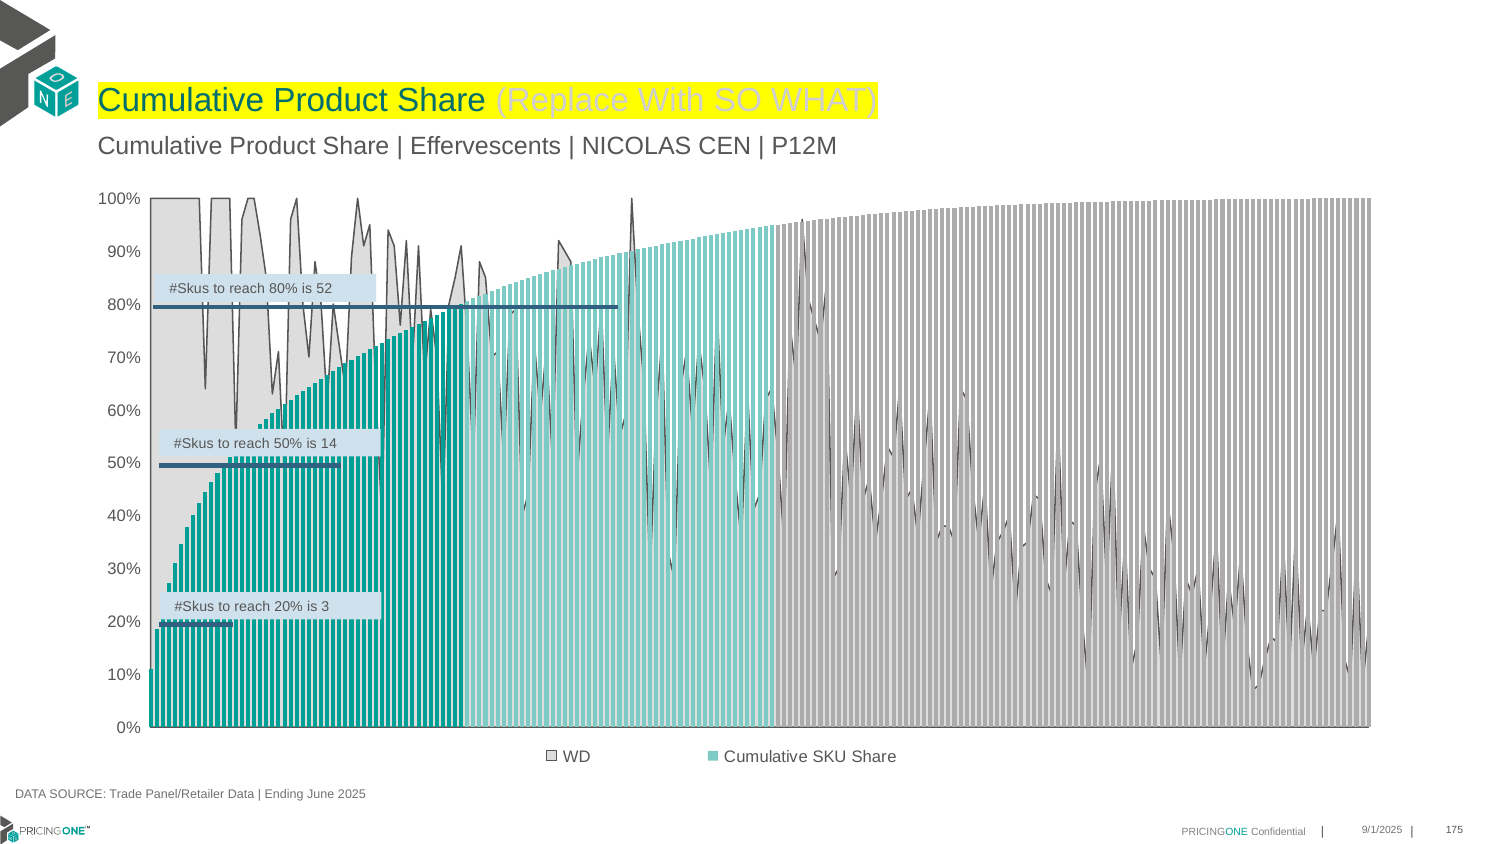

# Cumulative Product Share (Replace With SO WHAT)
Cumulative Product Share | Effervescents | NICOLAS CEN | P12M

### Chart

| Category | WD | Cumulative SKU Share |
|---|---|---|
| Ruinart | 1.0 | 0.10921088665506798 |
| All Others | 1.0 | 0.18488224112378376 |
| Ayala | 1.0 | 0.23223749919453573 |
| Nicolas | 1.0 | 0.27188647786584186 |
| Deutz | 1.0 | 0.31046620271924735 |
| De Bligny | 1.0 | 0.34575560603131644 |
| Malard | 1.0 | 0.3789306656356724 |
| Laurent Per | 1.0 | 0.40170919518010184 |
| Canard Duch | 1.0 | 0.42394202268187386 |
| Ruinart | 0.64 | 0.44409473870739097 |
| Deutz | 1.0 | 0.4634178265352149 |
| Heidsieck & | 1.0 | 0.4802480024486114 |
| Besserat De | 1.0 | 0.4962767414137509 |
| Bollinger | 1.0 | 0.5113087183452542 |
| Ruinart | 0.53 | 0.5258856079644306 |
| Nicolas Feu | 0.96 | 0.539155631806173 |
| All Others | 1.0 | 0.5507422353244409 |
| All Others | 1.0 | 0.5620247760809329 |
| Taittinger | 0.93 | 0.5726790547071331 |
| Demoiselle | 0.85 | 0.5832205683355886 |
| All Others | 0.63 | 0.5934519782202461 |
| Ruinart | 0.71 | 0.6021187737611959 |
| Dom Perigno | 0.47 | 0.6107513370706875 |
| All Others | 0.96 | 0.6191764933307559 |
| Pommery | 1.0 | 0.6273902152200529 |
| Perrier Jou | 0.8 | 0.6353683388104904 |
| All Others | 0.7 | 0.6432840389200335 |
| Demoiselle | 0.88 | 0.6508956762678008 |
| Ruinart | 0.8 | 0.6584811360268058 |
| All Others | 0.61 | 0.6659880630195244 |
| Malard | 0.8 | 0.673484921708873 |
| Laurent Per | 0.72 | 0.6809475481667633 |
| Taittinger | 0.64 | 0.6879047457954764 |
| Vesselle | 0.89 | 0.6947068915522907 |
| Bouvet-Ladu | 1.0 | 0.7014446001675365 |
| Roederer | 0.91 | 0.708117871641214 |
| Savian | 0.95 | 0.7146078999935562 |
| Laurent Per | 0.63 | 0.7209267671886075 |
| Ruinart | 0.39 | 0.7271570333140022 |
| Savian | 0.94 | 0.7332463431922159 |
| Henriot | 0.91 | 0.7393195437850376 |
| All Others | 0.76 | 0.745338375539661 |
| All Others | 0.92 | 0.7511135543527289 |
| Campari: Al | 0.69 | 0.7568806785231007 |
| Mure | 0.91 | 0.7626216251047103 |
| Roederer | 0.66 | 0.7683504897222759 |
| Veuve Clicq | 0.79 | 0.7739806849668149 |
| All Others | 0.7 | 0.7795605386945036 |
| Canard Duch | 0.41 | 0.7850356820671436 |
| Nicolas | 0.8 | 0.7904705522263034 |
| Henriot | 0.85 | 0.7955912913203171 |
| Patriarche | 0.91 | 0.8006798118435468 |
| Moët & Chan | 0.74 | 0.8055891165667892 |
| Moët & Chan | 0.5 | 0.8104964076293577 |
| Ruinart | 0.88 | 0.8151842096784588 |
| Malard | 0.85 | 0.8198337521747537 |
| Deutz | 0.7 | 0.8244591307429604 |
| De Venoge | 0.71 | 0.8289797989561185 |
| Ruinart | 0.5 | 0.833256814227721 |
| Chateau Mon | 0.78 | 0.8375096655712354 |
| Veuve Clicq | 0.79 | 0.8416698885237452 |
| Dom Perigno | 0.4 | 0.8457978929054709 |
| Dom Perigno | 0.44 | 0.8496621077389009 |
| Malard | 0.73 | 0.8534397351633484 |
| Nicolas Feu | 0.59 | 0.8571589664282494 |
| Louis Marti | 0.72 | 0.8604674109156519 |
| All Others | 0.5 | 0.8637537051356403 |
| De Chanceny | 0.92 | 0.8669836168567564 |
| Lyre's | 0.9 | 0.8701148592048459 |
| Canard Duch | 0.88 | 0.8731675687866488 |
| Moët & Chan | 0.47 | 0.8762061827437336 |
| De Chanceny | 0.62 | 0.8792347283974484 |
| Deutz | 0.74 | 0.882223000837683 |
| Nicolas Feu | 0.64 | 0.8851528771183712 |
| All Others | 0.8 | 0.888022343578839 |
| Veuve Clicq | 0.51 | 0.8908595914685227 |
| Delamotte | 0.72 | 0.8936021973065277 |
| Pommery | 0.55 | 0.8961655873445455 |
| Bollinger | 0.59 | 0.898656485598299 |
| Piper Heids | 1.0 | 0.901074892067788 |
| Ruinart | 0.79 | 0.9034489980024487 |
| All Others | 0.65 | 0.9057848443843032 |
| Krug | 0.28 | 0.9080844448740255 |
| Canard Duch | 0.59 | 0.9103558541143116 |
| Campari: Al | 0.74 | 0.9126131677298797 |
| Ruinart | 0.33 | 0.9148583993814036 |
| Bollinger | 0.28 | 0.9170935627295574 |
| Ruinart | 0.64 | 0.9193226850956893 |
| Besserat De | 0.71 | 0.9215216025517109 |
| Nicolas | 0.56 | 0.9237144790257105 |
| Nicolas | 0.73 | 0.9258711096075779 |
| Deutz | 0.64 | 0.9280176718860752 |
| Ayala | 0.45 | 0.9301602068432245 |
| Patriarche | 0.8 | 0.9322906598363297 |
| Malard | 0.53 | 0.9343949352406729 |
| Lanson | 0.62 | 0.9364468554674916 |
| Canard Duch | 0.47 | 0.9384142019460019 |
| Roederer | 0.35 | 0.9402989883368776 |
| Ruinart | 0.64 | 0.9420971873187708 |
| All Others | 0.41 | 0.9438490721051617 |
| Ruinart | 0.44 | 0.9454680552870677 |
| All Others | 0.62 | 0.9470809974869517 |
| Nicolas | 0.64 | 0.9486738030800956 |
| Nicolas | 0.52 | 0.9502263354597593 |
| Roederer | 0.35 | 0.9517365809652687 |
| Besserat De | 0.76 | 0.95323273084606 |
| Kriter | 0.66 | 0.9546443069785427 |
| All Others | 0.96 | 0.9560417874863074 |
| Henriot | 0.81 | 0.9574110767446359 |
| Contarini | 0.77 | 0.9587320381467881 |
| Vranken | 0.73 | 0.9600409175848962 |
| De Venoge | 0.84 | 0.9613377150589603 |
| Roederer | 0.28 | 0.9625600070880859 |
| Nicolas | 0.3 | 0.9637782717958634 |
| All Others | 0.55 | 0.9649763998969009 |
| All Others | 0.43 | 0.9661684870159163 |
| Nicolas Feu | 0.64 | 0.9673243282427995 |
| Demoiselle | 0.43 | 0.9684137186674402 |
| Henriot | 0.47 | 0.9694527675752307 |
| De Venoge | 0.35 | 0.9704877891616731 |
| De Bligny | 0.43 | 0.9715026741413754 |
| Nicolas | 0.53 | 0.9725115181390557 |
| Nicolas | 0.51 | 0.9735163348153879 |
| Nicolas | 0.64 | 0.9744788646175658 |
| De Venoge | 0.43 | 0.9754393807590698 |
| Bottega | 0.45 | 0.9763515690443975 |
| Canard Duch | 0.36 | 0.9772617436690512 |
| Roederer | 0.5 | 0.9781658773116828 |
| Nicolas | 0.63 | 0.9790559153295963 |
| Ruinart | 0.35 | 0.9799439396868359 |
| Deutz | 0.38 | 0.9807091307429606 |
| Malard | 0.38 | 0.9814602261743672 |
| All Others | 0.35 | 0.9821750757136417 |
| Bouvet-Ladu | 0.64 | 0.9828899252529162 |
| Nicolas | 0.62 | 0.9836027611315166 |
| Ayala | 0.45 | 0.9842813647786588 |
| Deutz | 0.35 | 0.9849055995876027 |
| Nicolas Feu | 0.46 | 0.9855056704684584 |
| Laurent Per | 0.26 | 0.9860997003672921 |
| Vesselle | 0.35 | 0.9866655390166896 |
| Dom Perigno | 0.37 | 0.987217282041369 |
| De Venoge | 0.4 | 0.9877368064952643 |
| All Others | 0.22 | 0.9882140440750052 |
| Nicolas | 0.34 | 0.9886771860300281 |
| Besserat De | 0.35 | 0.9891201913783109 |
| Nicolas | 0.44 | 0.9895551420838976 |
| All Others | 0.43 | 0.9899639152007221 |
| Ruinart | 0.28 | 0.9903585926928286 |
| Roederer | 0.25 | 0.9907250789354989 |
| All Others | 0.59 | 0.9910875378568211 |
| All Others | 0.27 | 0.9914379148140993 |
| All Others | 0.39 | 0.9917862781107034 |
| All Others | 0.38 | 0.9921265867646115 |
| Bouvet-Ladu | 0.2 | 0.9924648817578456 |
| Louis Marti | 0.07 | 0.9927890811263617 |
| Vranken | 0.44 | 0.9931112668342037 |
| Cru La Maqu | 0.51 | 0.9934153295959796 |
| Besserat De | 0.27 | 0.9937032830723633 |
| All Others | 0.53 | 0.9939791545847031 |
| Roederer | 0.16 | 0.9942449577936727 |
| Demoiselle | 0.36 | 0.9945087473419684 |
| All Others | 0.11 | 0.994766495908242 |
| Laurent Per | 0.16 | 0.9950242444745155 |
| Nicolas | 0.38 | 0.9952739383980931 |
| Roederer | 0.3 | 0.9955196050003227 |
| Bouvet-Ladu | 0.28 | 0.9957572169598561 |
| Vranken | 0.11 | 0.9959908015980415 |
| Bottega | 0.43 | 0.996222372575553 |
| All Others | 0.33 | 0.9964479025710424 |
| Veuve Clicq | 0.09 | 0.9966573232811398 |
| Celene | 0.28 | 0.996856675687867 |
| All Others | 0.25 | 0.9970399188092021 |
| Nicolas Feu | 0.3 | 0.9972151072878411 |
| Nicolas | 0.11 | 0.9973882821058062 |
| All Others | 0.22 | 0.9975453476383792 |
| Bouvet-Ladu | 0.37 | 0.9976943585282562 |
| Nicolas | 0.11 | 0.997841355757459 |
| Laurent Per | 0.28 | 0.9979883529866619 |
| Contarini | 0.19 | 0.9981333365551908 |
| All Others | 0.33 | 0.9982763064630457 |
| Nicolas | 0.16 | 0.9984192763709006 |
| Piper Heids | 0.07 | 0.9985541916360594 |
| Laurent Per | 0.08 | 0.9986810522585222 |
| Roederer | 0.13 | 0.998803885559637 |
| Canard Duch | 0.17 | 0.9989186642180556 |
| All Others | 0.16 | 0.9990334428764743 |
| Henriot | 0.35 | 0.999148221534893 |
| Delamotte | 0.11 | 0.9992589728719637 |
| All Others | 0.37 | 0.9993616695663384 |
| Demoiselle | 0.12 | 0.999450270635995 |
| Demoiselle | 0.23 | 0.9995308170629555 |
| All Others | 0.11 | 0.999607336168568 |
| All Others | 0.22 | 0.9996778142921584 |
| Roederer | 0.22 | 0.9997422514337269 |
| Pommery | 0.31 | 0.9997986339325992 |
| All Others | 0.41 | 0.9998509891101235 |
| All Others | 0.13 | 0.9998912623236037 |
| All Others | 0.09 | 0.999927508215736 |
| Pommery | 0.35 | 0.9999556994651722 |
| Bottega | 0.08 | 0.9999798633932603 |
| Celene | 0.19 | 1.0000000000000004 |
#Skus to reach 80% is 52
#Skus to reach 50% is 14
#Skus to reach 20% is 3
DATA SOURCE: Trade Panel/Retailer Data | Ending June 2025

9/1/2025
175